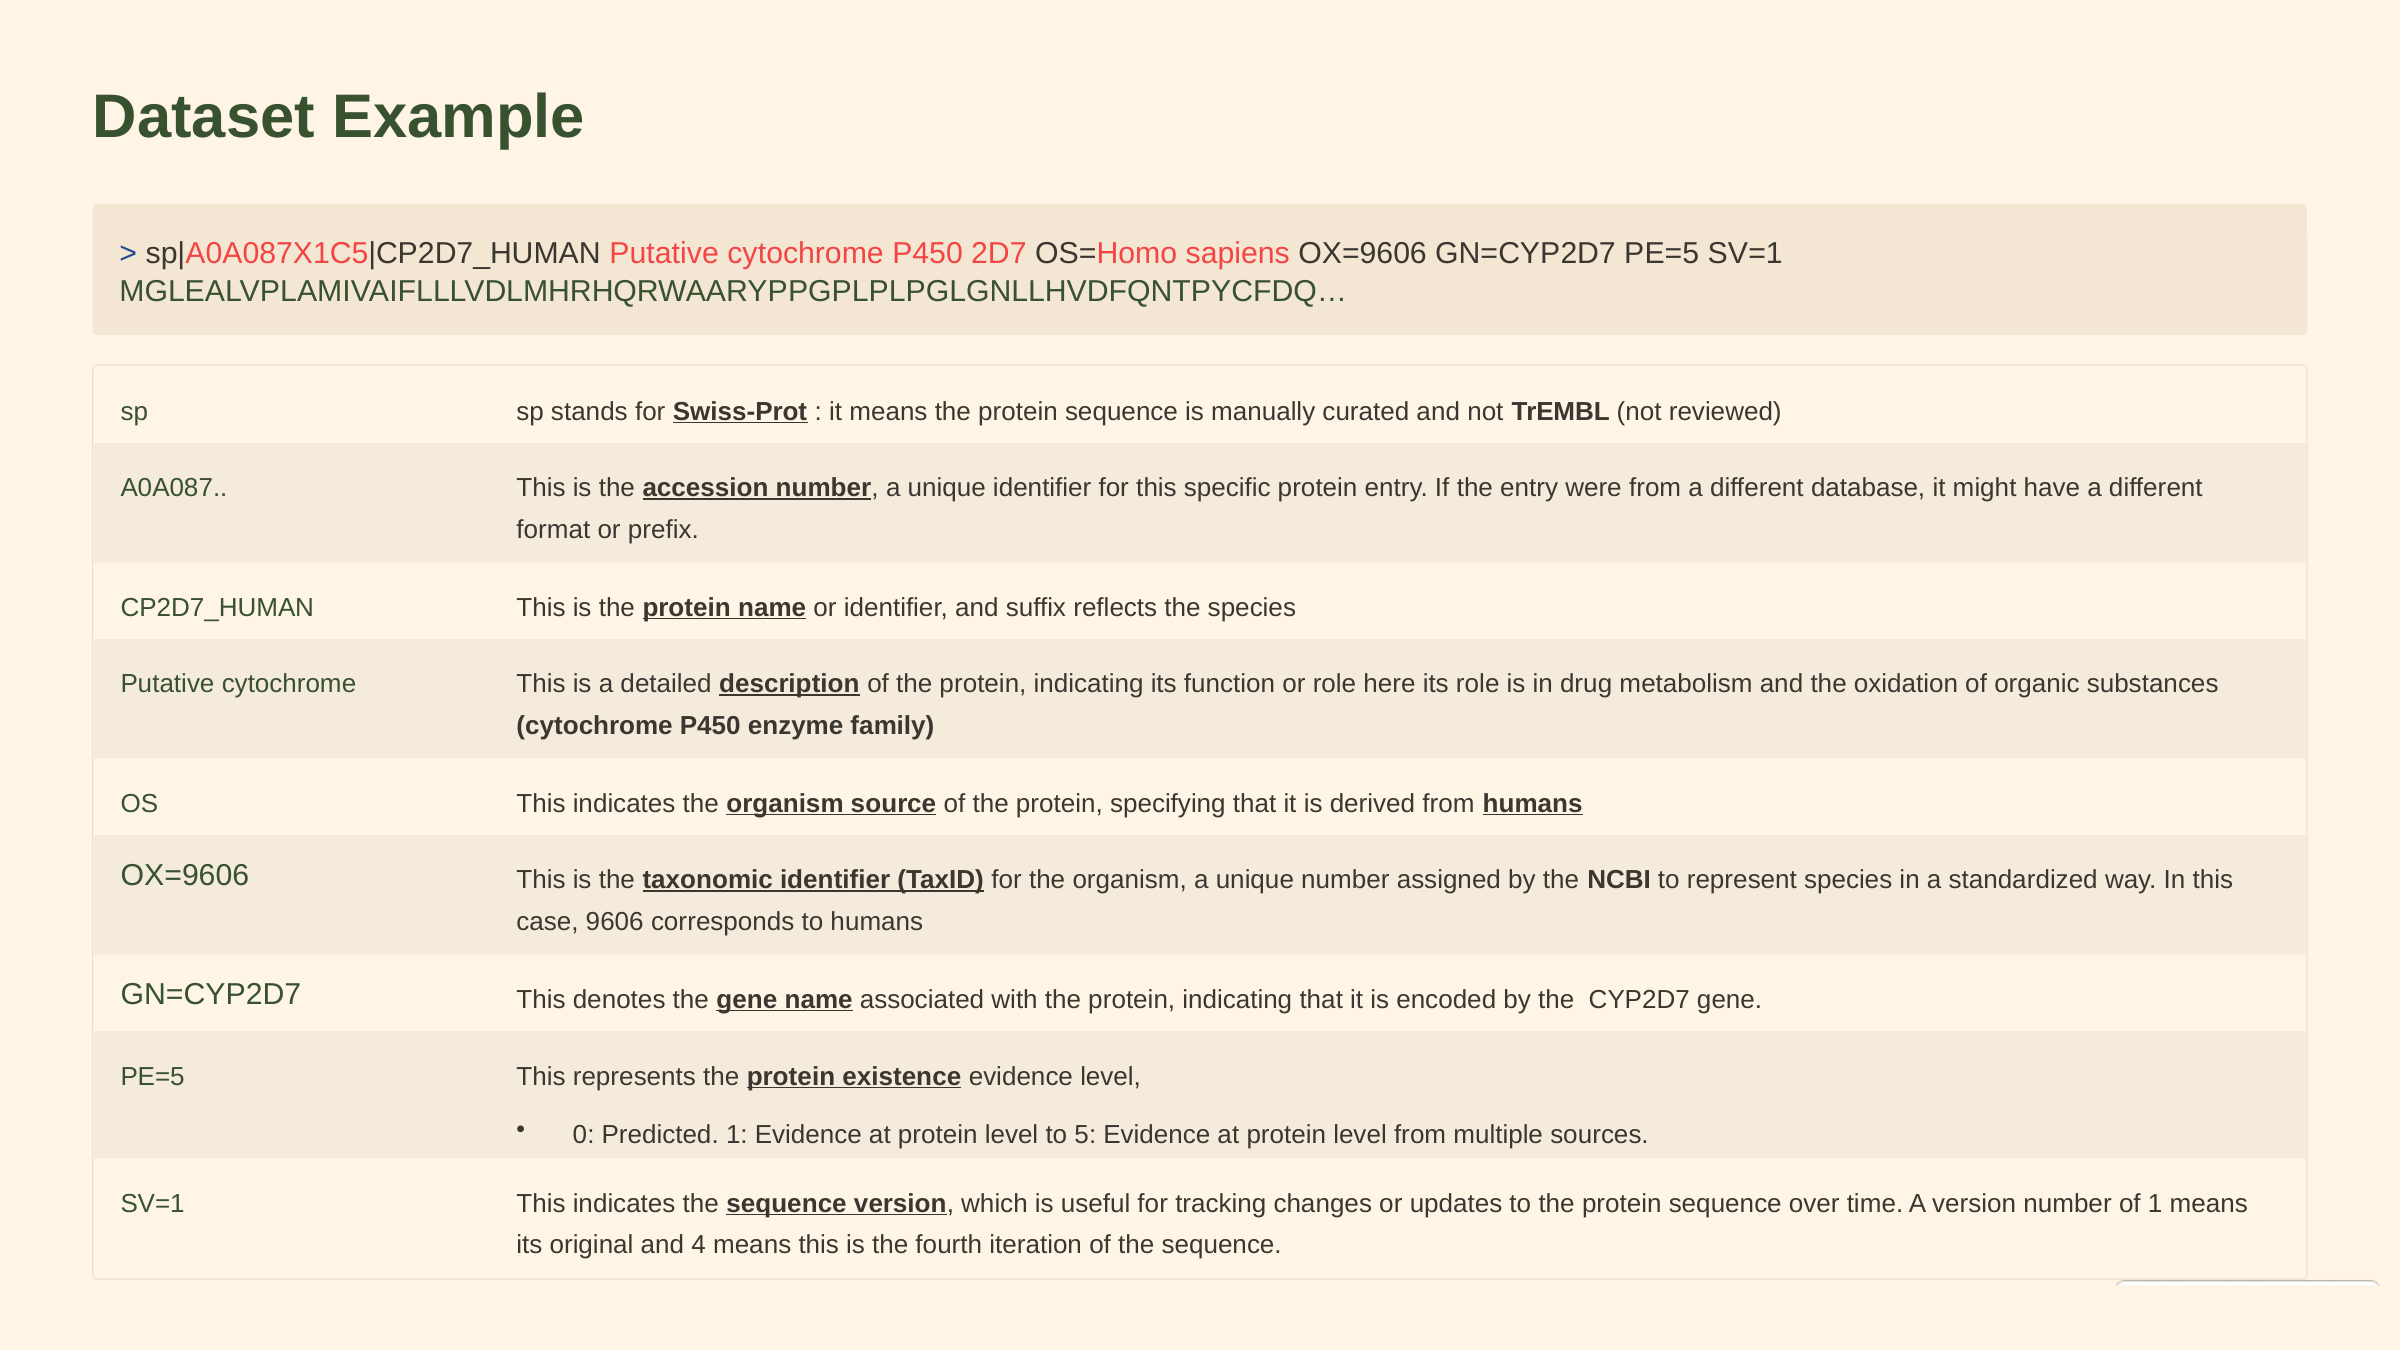

Dataset Example

> sp|A0A087X1C5|CP2D7_HUMAN Putative cytochrome P450 2D7 OS=Homo sapiens OX=9606 GN=CYP2D7 PE=5 SV=1 MGLEALVPLAMIVAIFLLLVDLMHRHQRWAARYPPGPLPLPGLGNLLHVDFQNTPYCFDQ…

sp
sp stands for Swiss-Prot : it means the protein sequence is manually curated and not TrEMBL (not reviewed)

A0A087..
This is the accession number, a unique identifier for this specific protein entry. If the entry were from a different database, it might have a different format or prefix.

CP2D7_HUMAN
This is the protein name or identifier, and suffix reflects the species

Putative cytochrome
This is a detailed description of the protein, indicating its function or role here its role is in drug metabolism and the oxidation of organic substances (cytochrome P450 enzyme family)

OS
This indicates the organism source of the protein, specifying that it is derived from humans

OX=9606
This is the taxonomic identifier (TaxID) for the organism, a unique number assigned by the NCBI to represent species in a standardized way. In this case, 9606 corresponds to humans

GN=CYP2D7
This denotes the gene name associated with the protein, indicating that it is encoded by the  CYP2D7 gene.

PE=5
This represents the protein existence evidence level,
0: Predicted. 1: Evidence at protein level to 5: Evidence at protein level from multiple sources.

SV=1
This indicates the sequence version, which is useful for tracking changes or updates to the protein sequence over time. A version number of 1 means its original and 4 means this is the fourth iteration of the sequence.